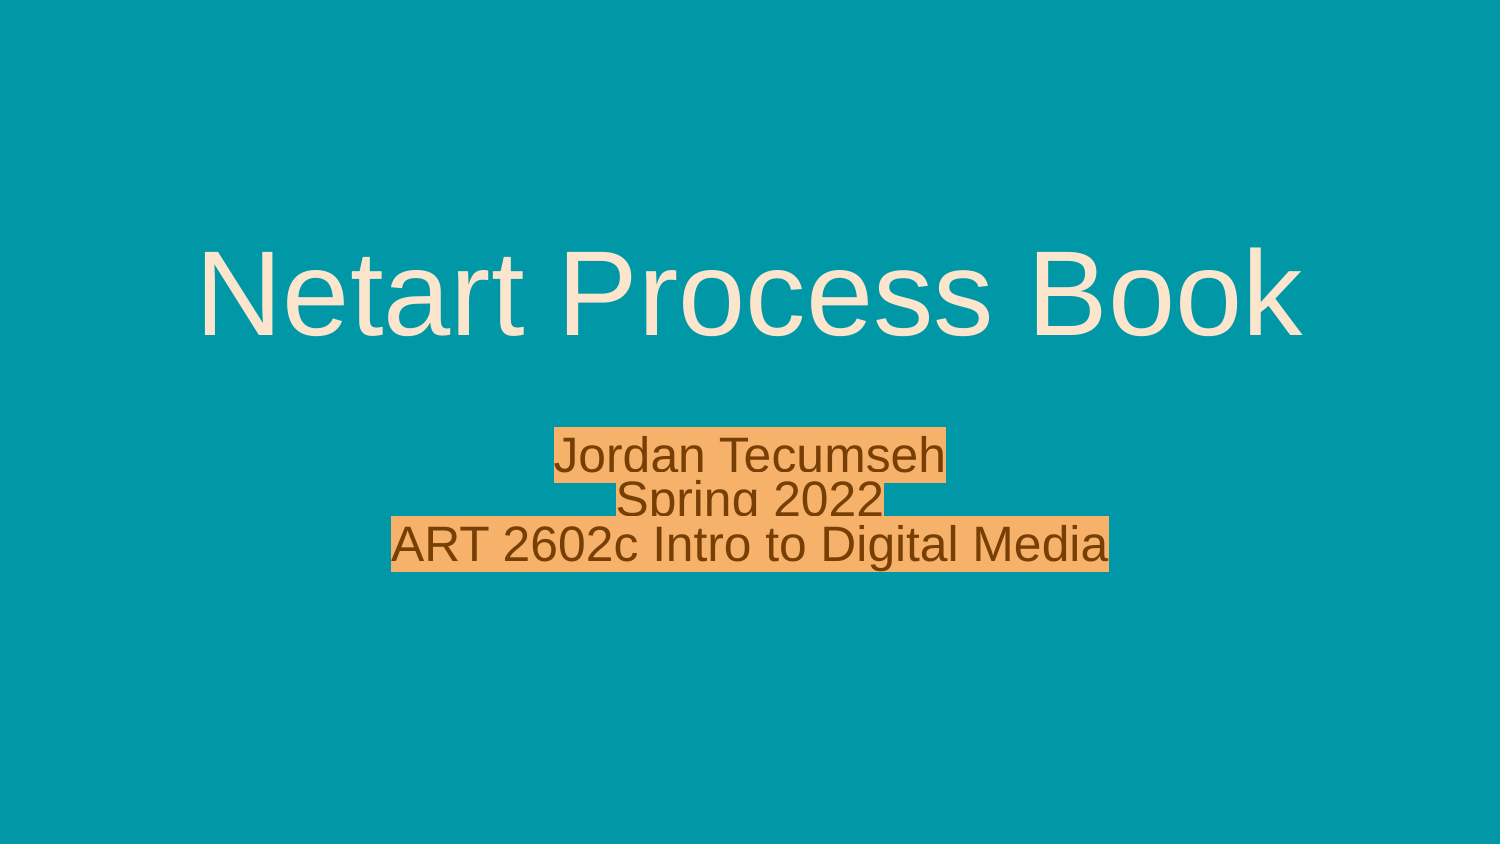

# Netart Process Book
Jordan Tecumseh
Spring 2022
ART 2602c Intro to Digital Media